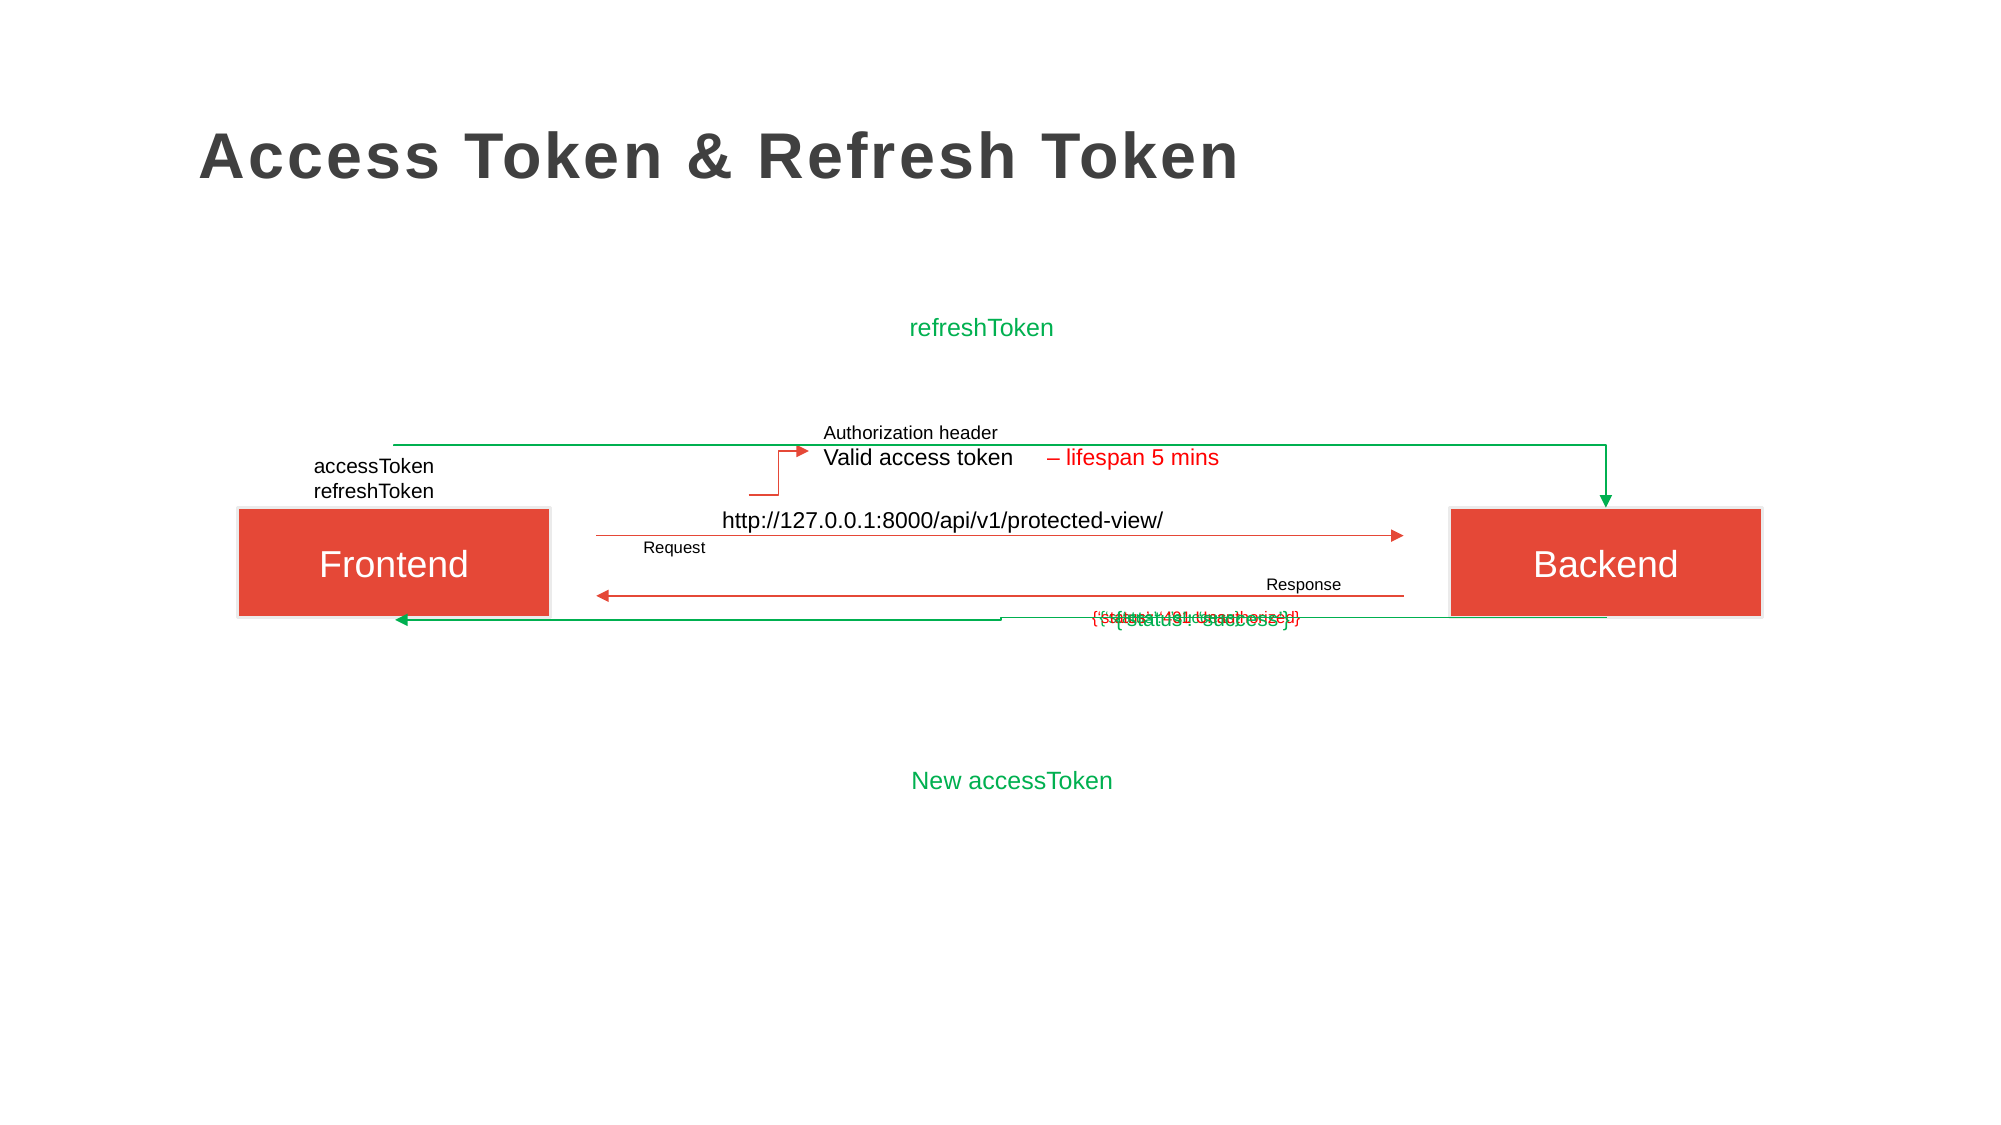

Access Token & Refresh Token
refreshToken
Authorization header
– lifespan 5 mins
Valid access token
accessToken
refreshToken
http://127.0.0.1:8000/api/v1/protected-view/
Frontend
Backend
Request
Response
{‘status’: ‘success’}
{‘status’: ‘401 Unauthorized}
{‘status’: ‘’success}
New accessToken